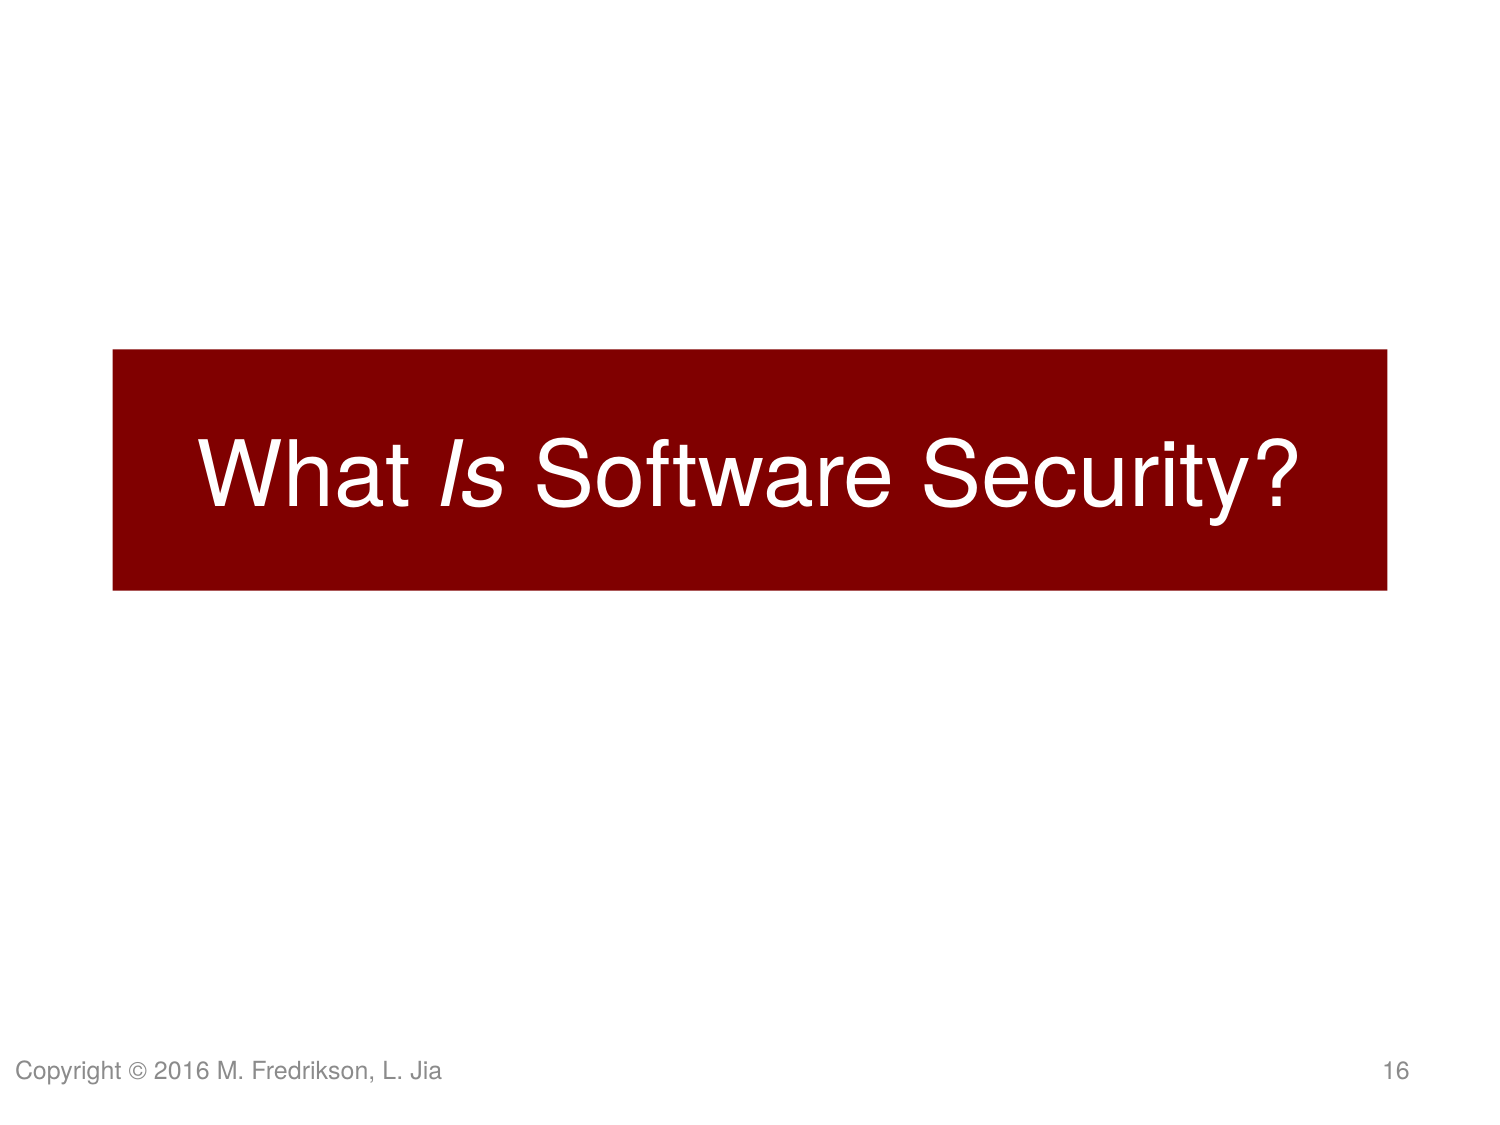

# What Is Software Security?

Copyright © 2016 M. Fredrikson, L. Jia
16